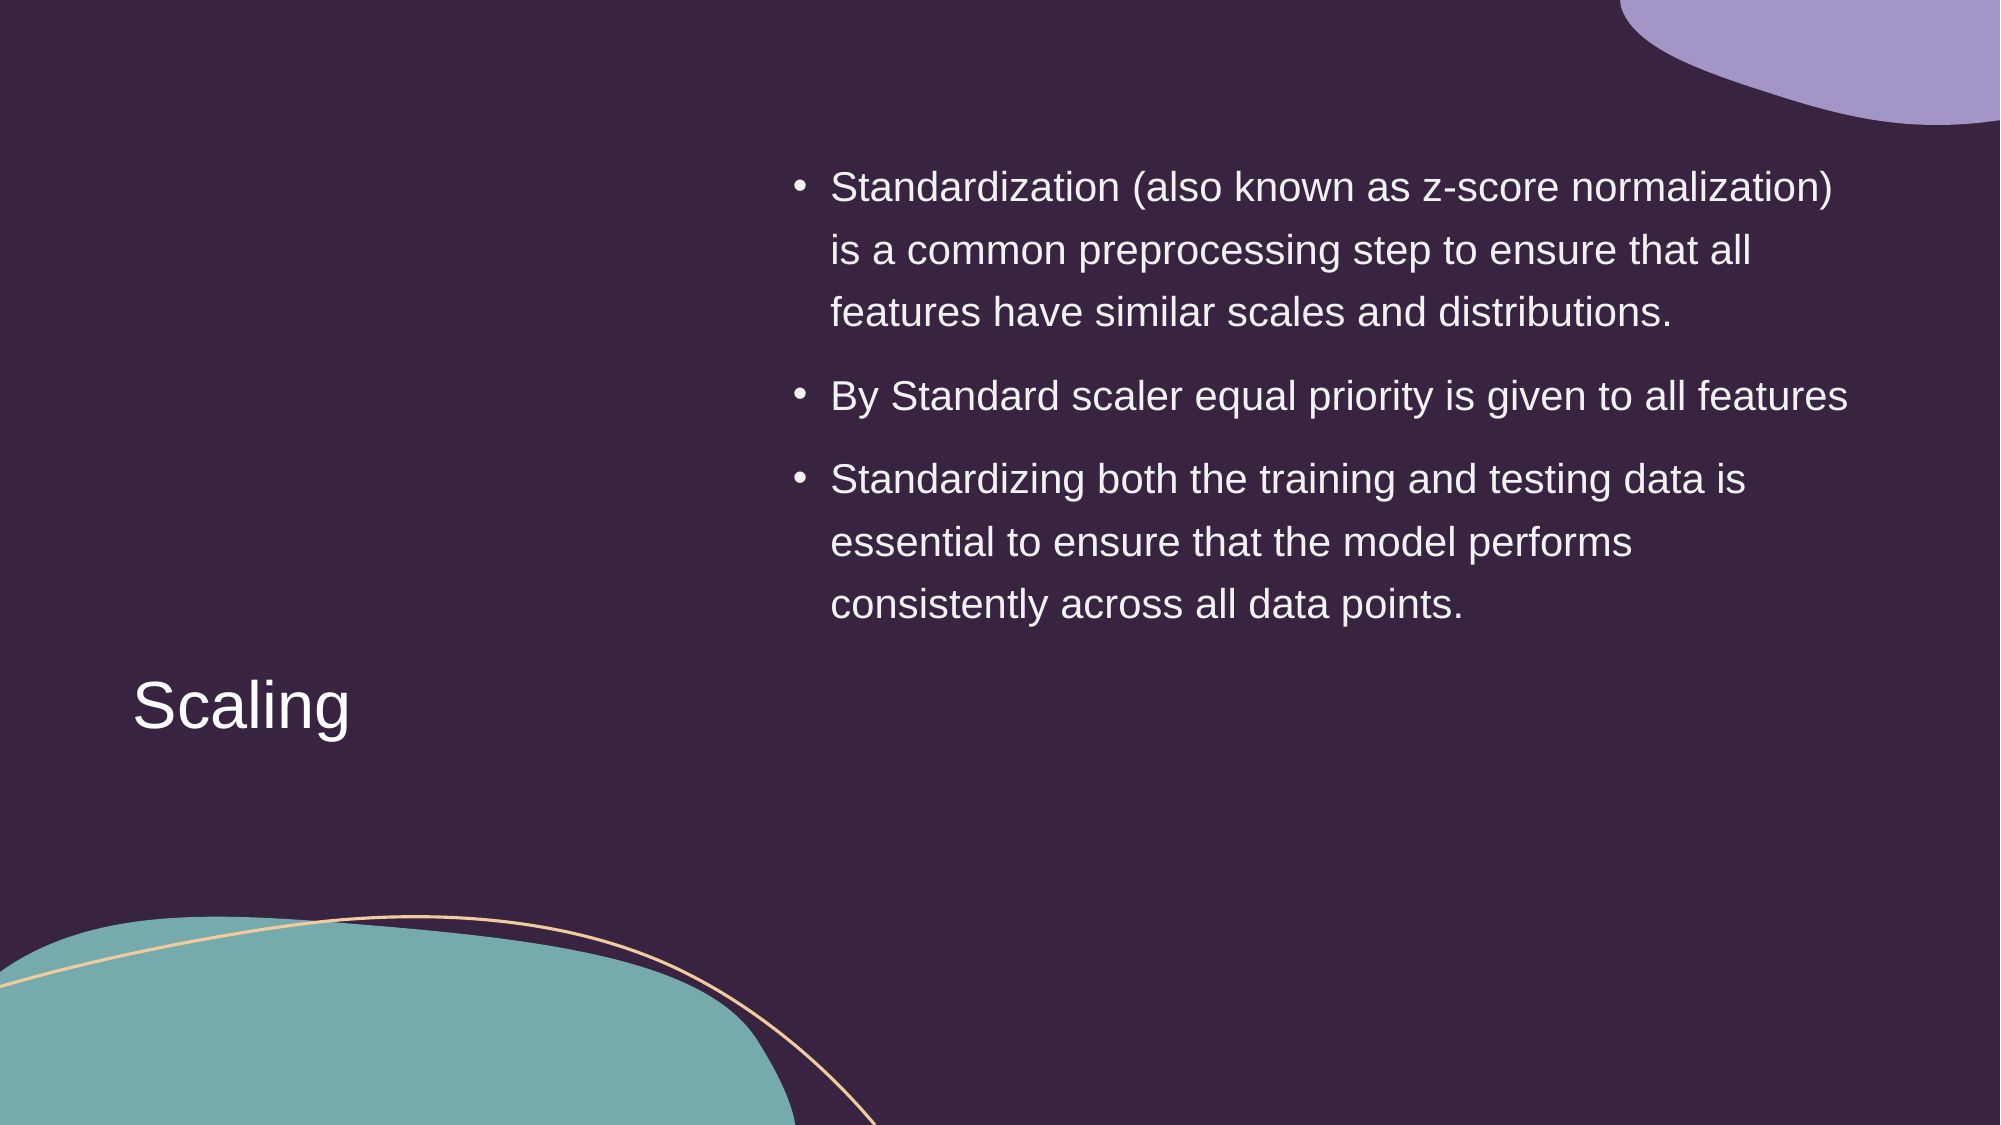

Standardization (also known as z-score normalization) is a common preprocessing step to ensure that all features have similar scales and distributions.
By Standard scaler equal priority is given to all features
Standardizing both the training and testing data is essential to ensure that the model performs consistently across all data points.

# Scaling